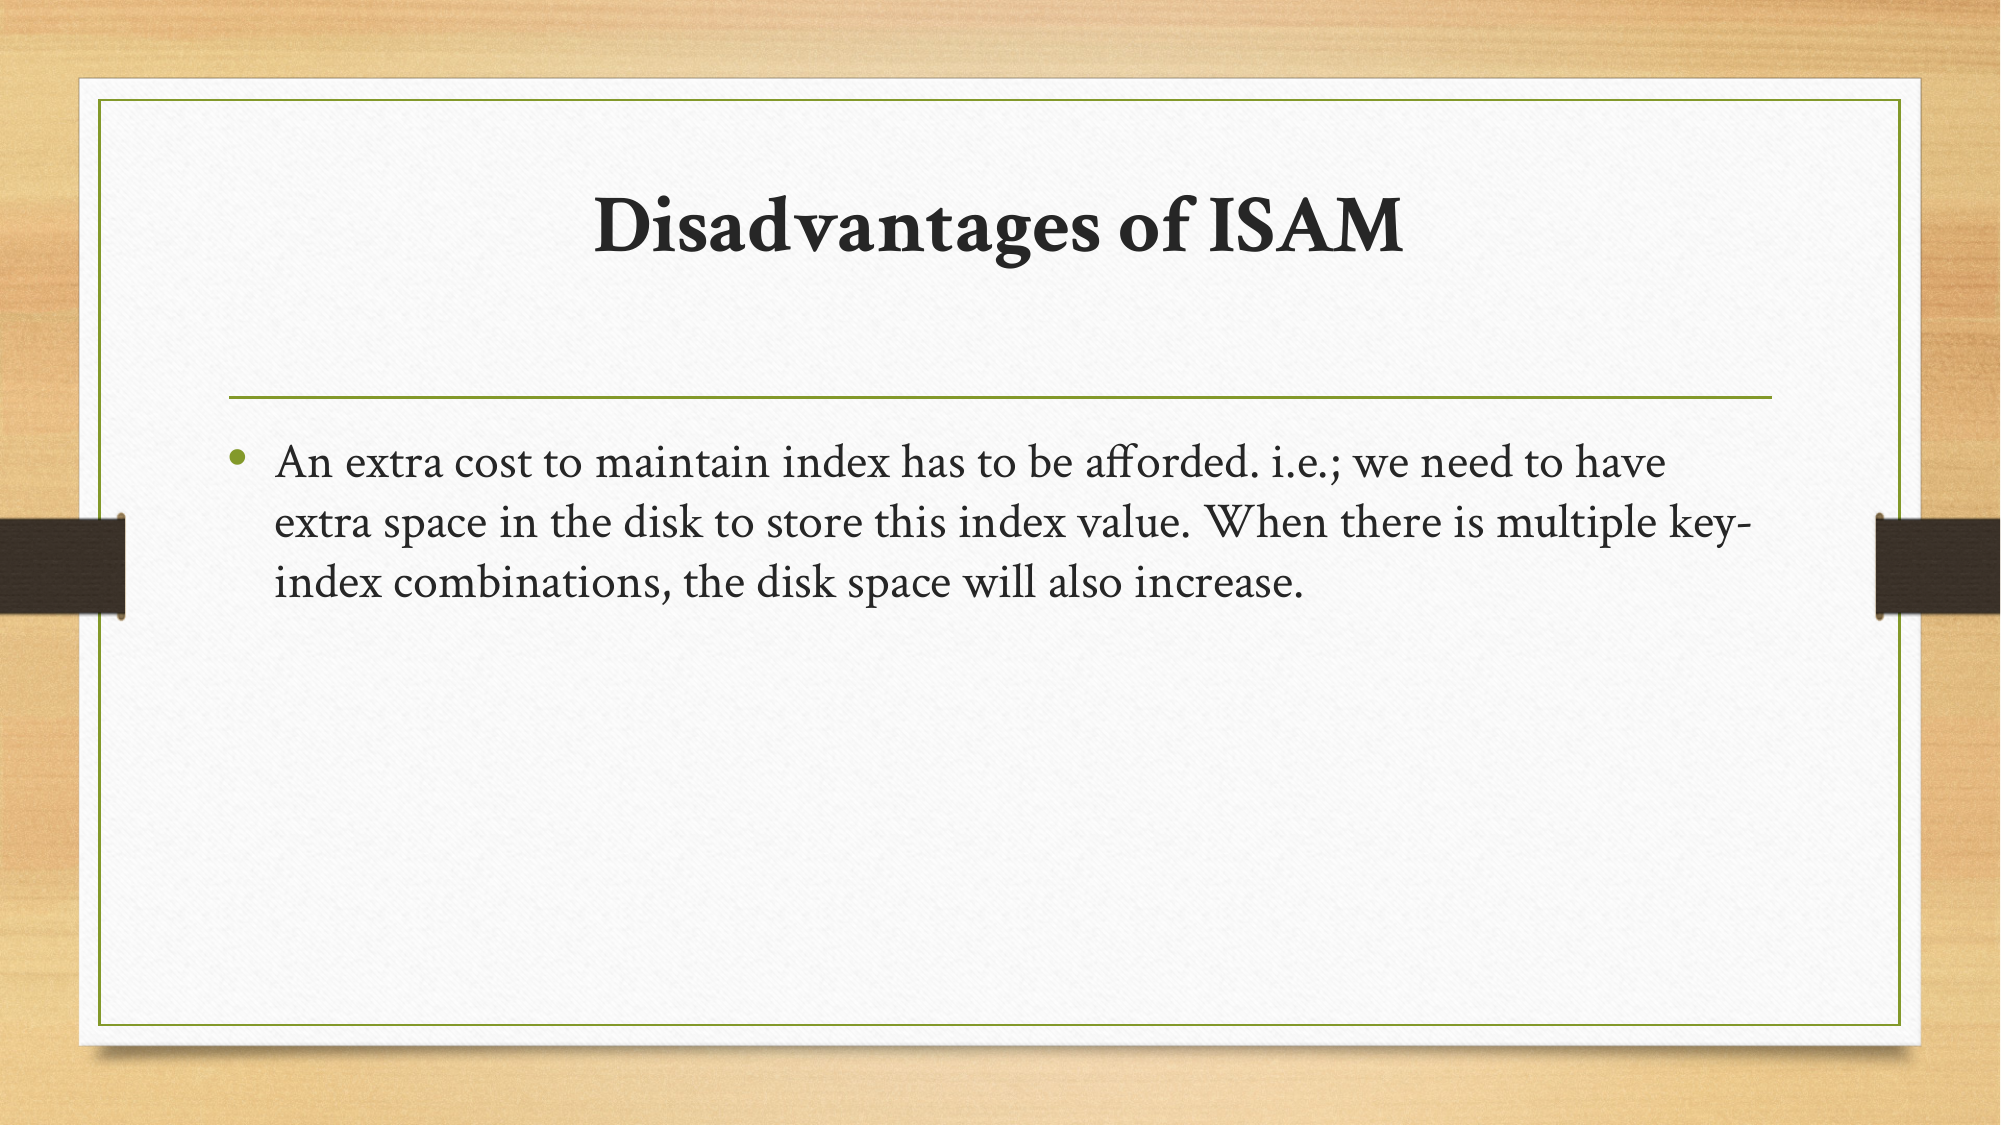

# Disadvantages of ISAM
An extra cost to maintain index has to be afforded. i.e.; we need to have extra space in the disk to store this index value. When there is multiple key-index combinations, the disk space will also increase.